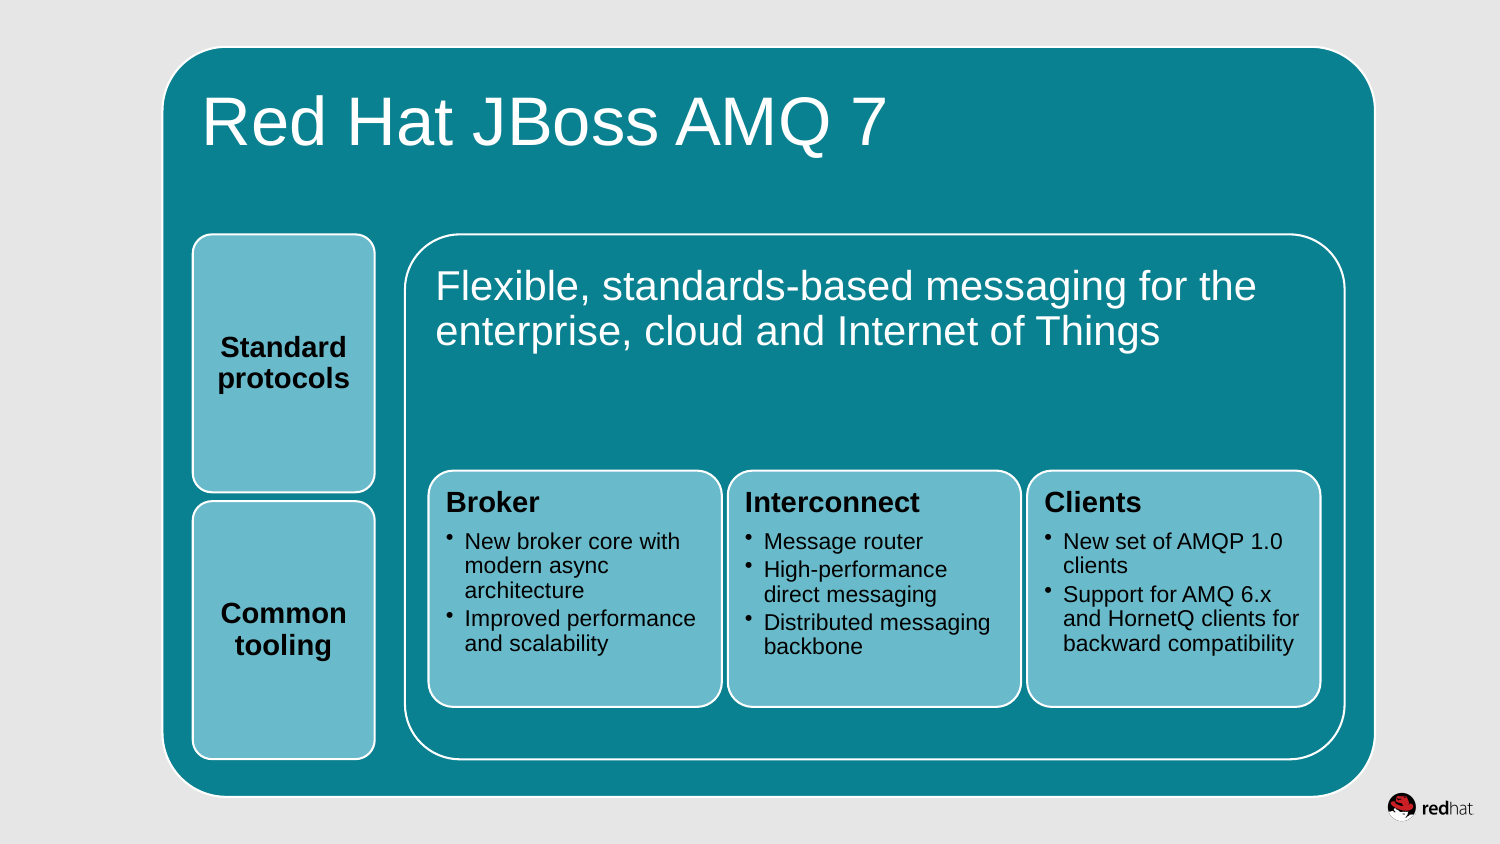

Red Hat JBoss AMQ 7
Standard protocols
Flexible, standards-based messaging for the enterprise, cloud and Internet of Things
Broker
New broker core with modern async architecture
Improved performance and scalability
Interconnect
Message router
High-performance direct messaging
Distributed messaging backbone
Clients
New set of AMQP 1.0 clients
Support for AMQ 6.x and HornetQ clients for backward compatibility
Common tooling